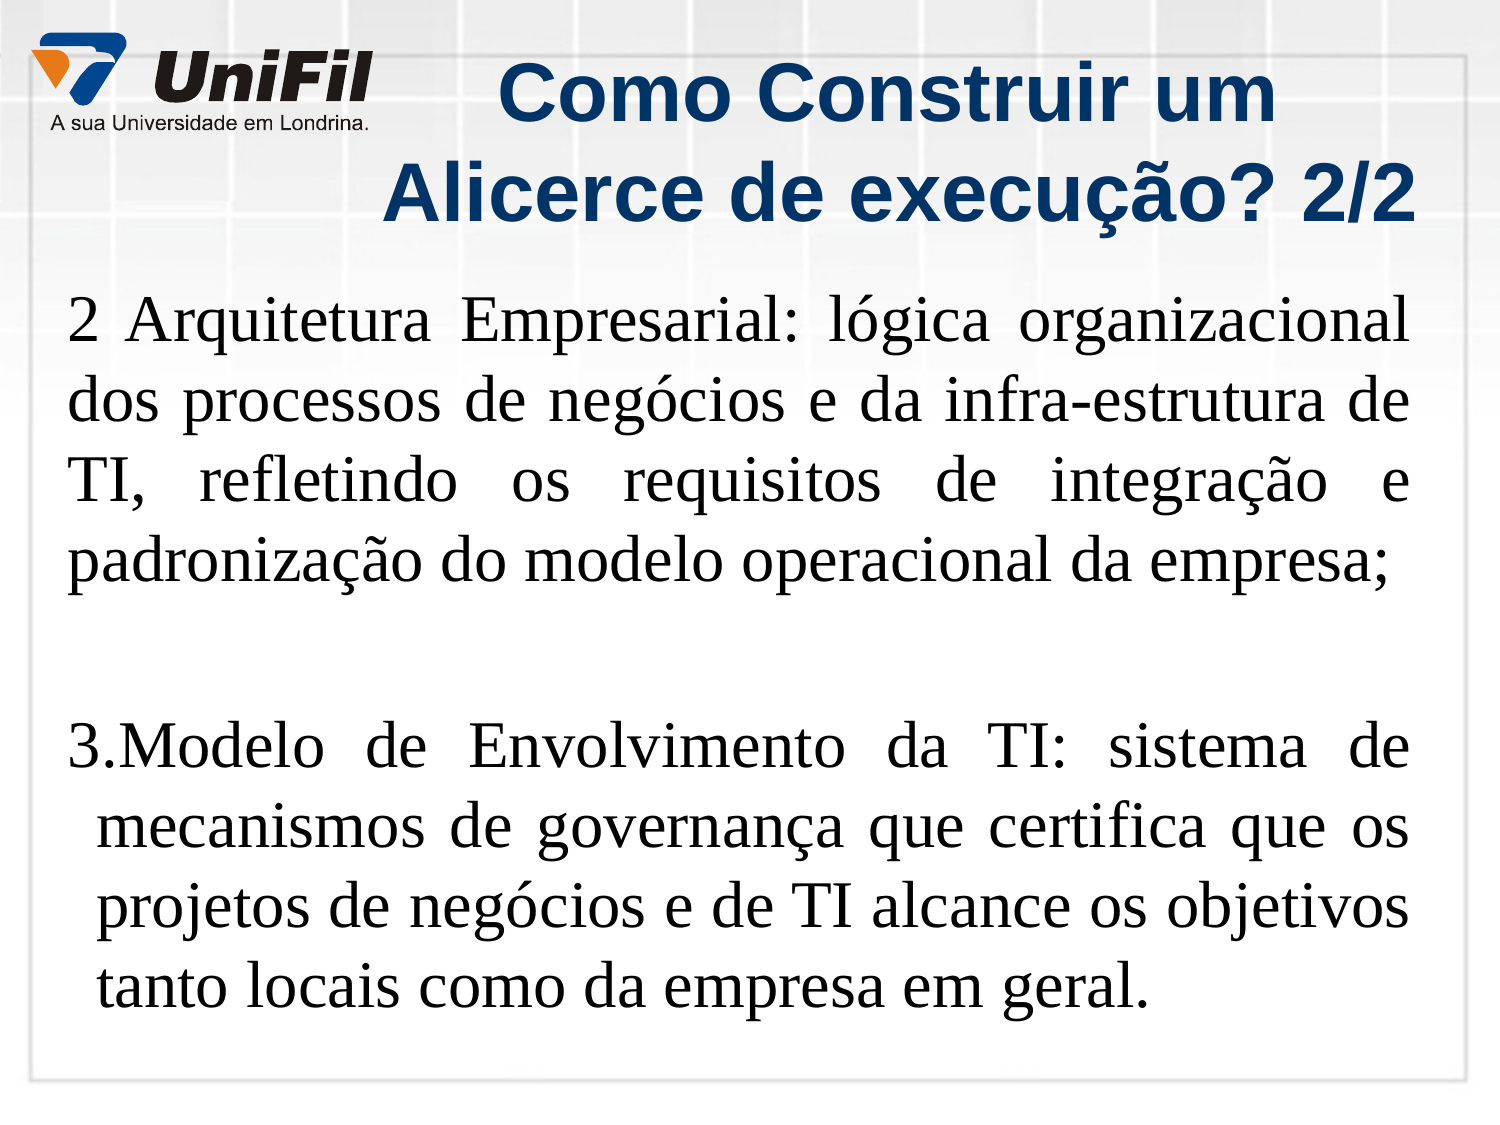

Como Construir um
Alicerce de execução? 2/2

2 Arquitetura Empresarial: lógica organizacional dos processos de negócios e da infra-estrutura de TI, refletindo os requisitos de integração e padronização do modelo operacional da empresa;

Modelo de Envolvimento da TI: sistema de mecanismos de governança que certifica que os projetos de negócios e de TI alcance os objetivos tanto locais como da empresa em geral.